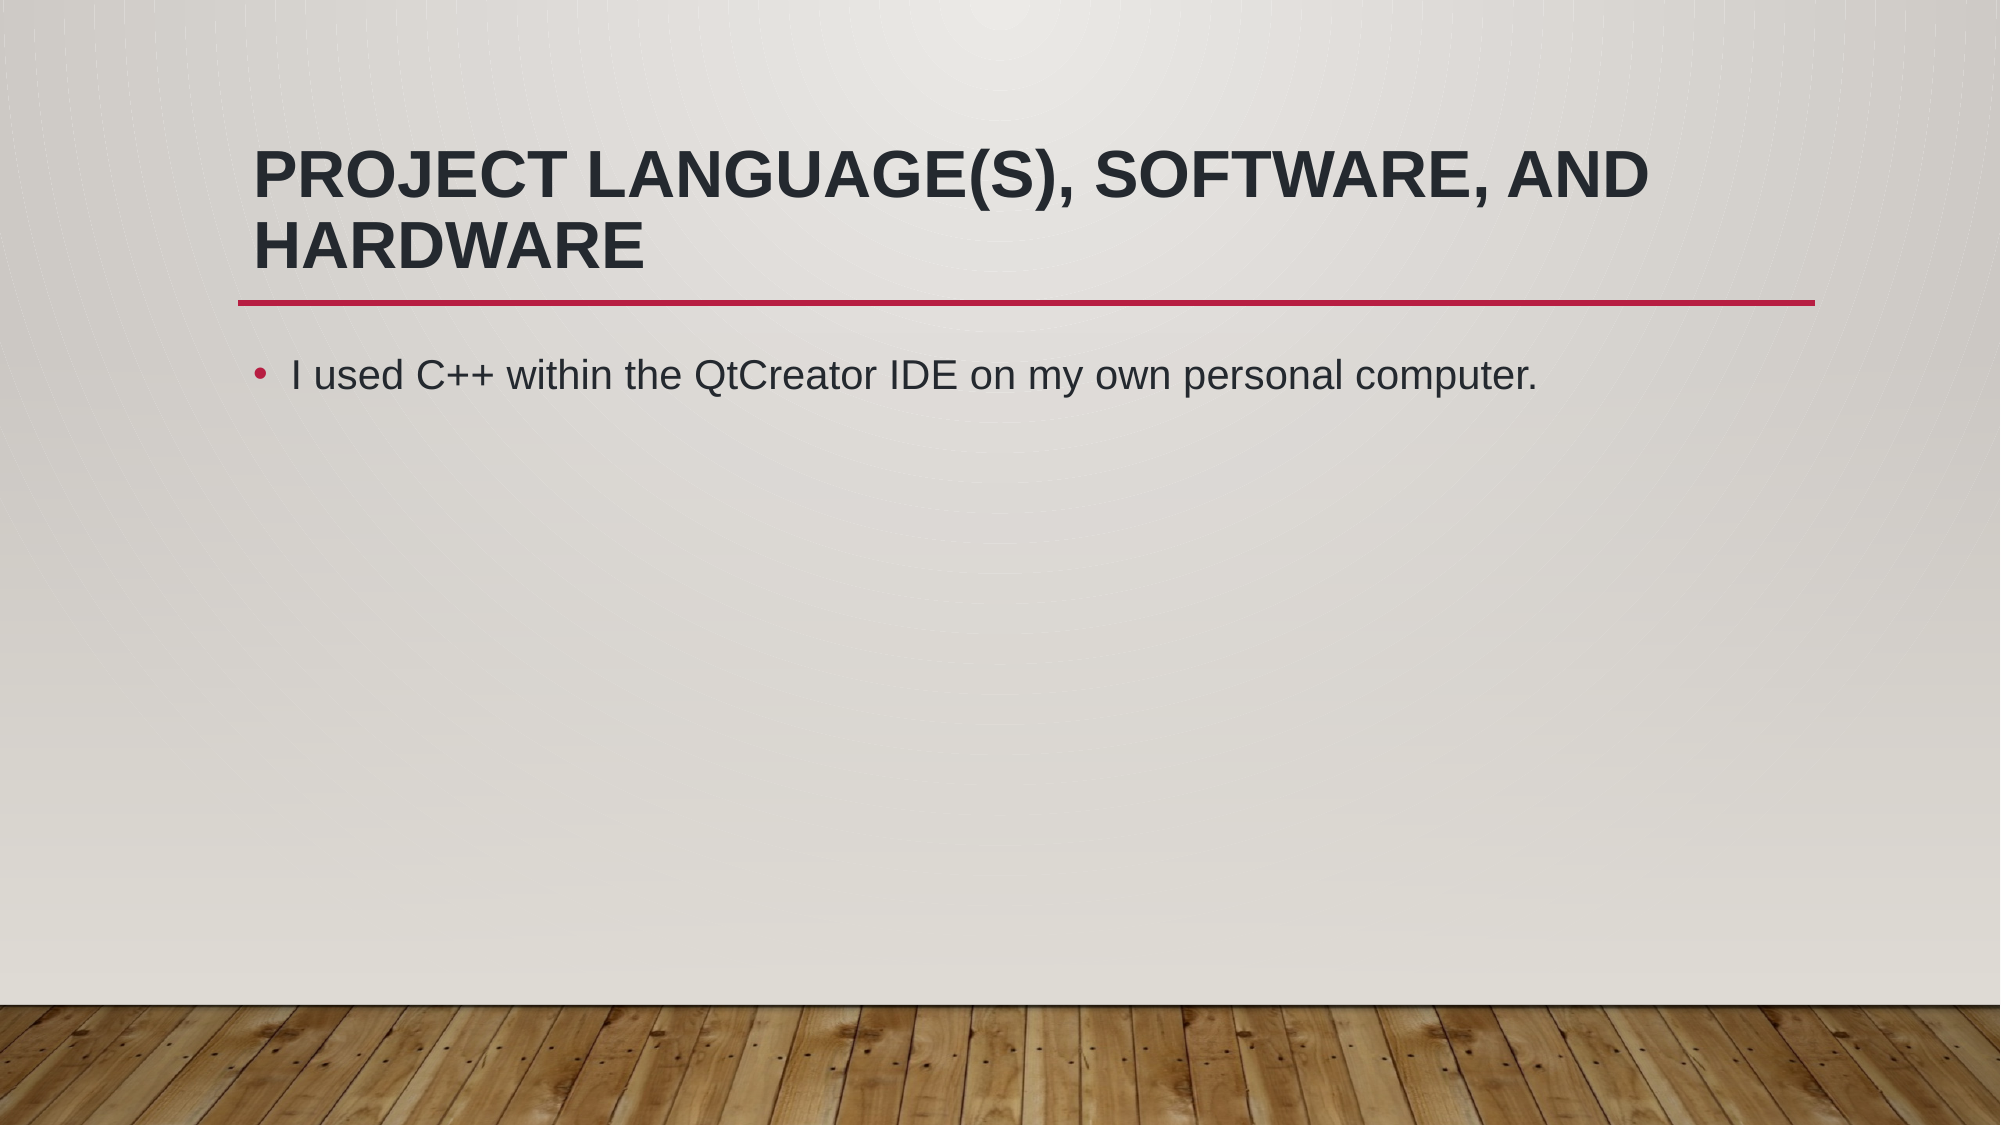

# Project Language(s), Software, and Hardware
I used C++ within the QtCreator IDE on my own personal computer.